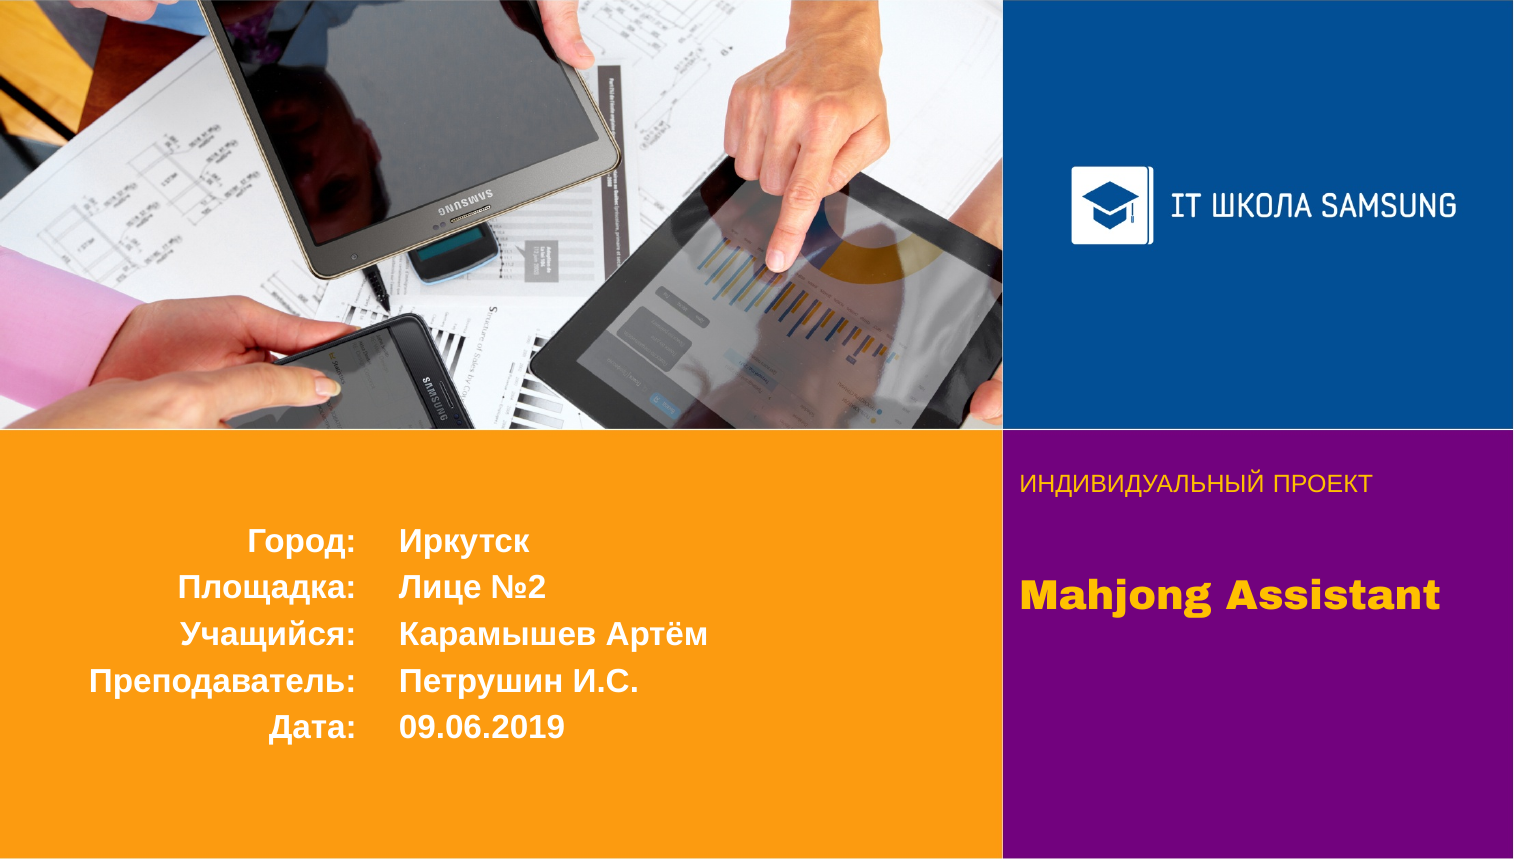

ИНДИВИДУАЛЬНЫЙ ПРОЕКТ

Mahjong Assistant

Город:
Площадка:
Учащийся:
Преподаватель:
Дата:
Иркутск
Лице №2
Карамышев Артём
Петрушин И.С.
09.06.2019